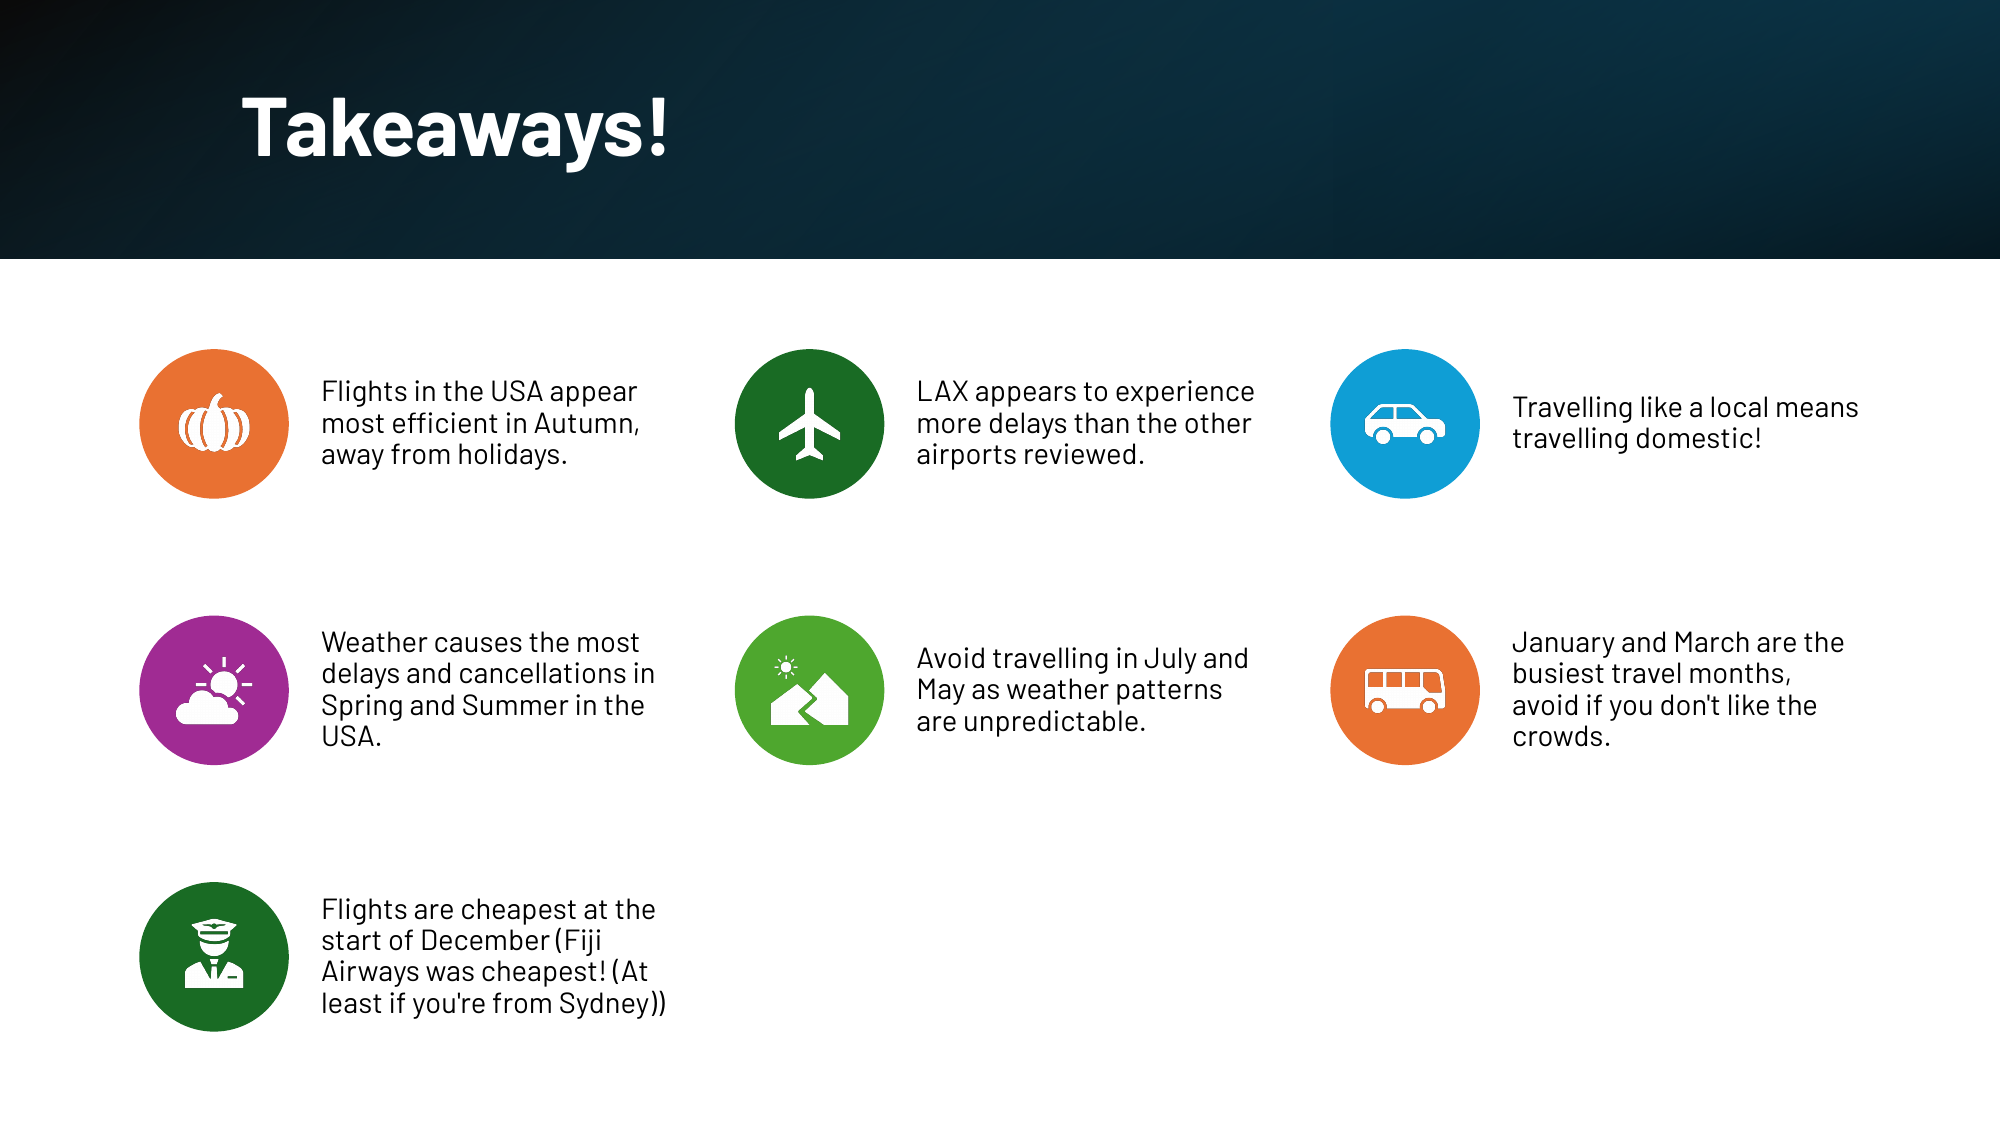

# Takeaways!
Flights in the USA appear most efficient in Autumn, away from holidays.
LAX appears to experience more delays than the other airports reviewed.
Travelling like a local means travelling domestic!
Weather causes the most delays and cancellations in Spring and Summer in the USA.
Avoid travelling in July and May as weather patterns are unpredictable.
January and March are the busiest travel months, avoid if you don't like the crowds.
Flights are cheapest at the start of December (Fiji Airways was cheapest! (At least if you're from Sydney))